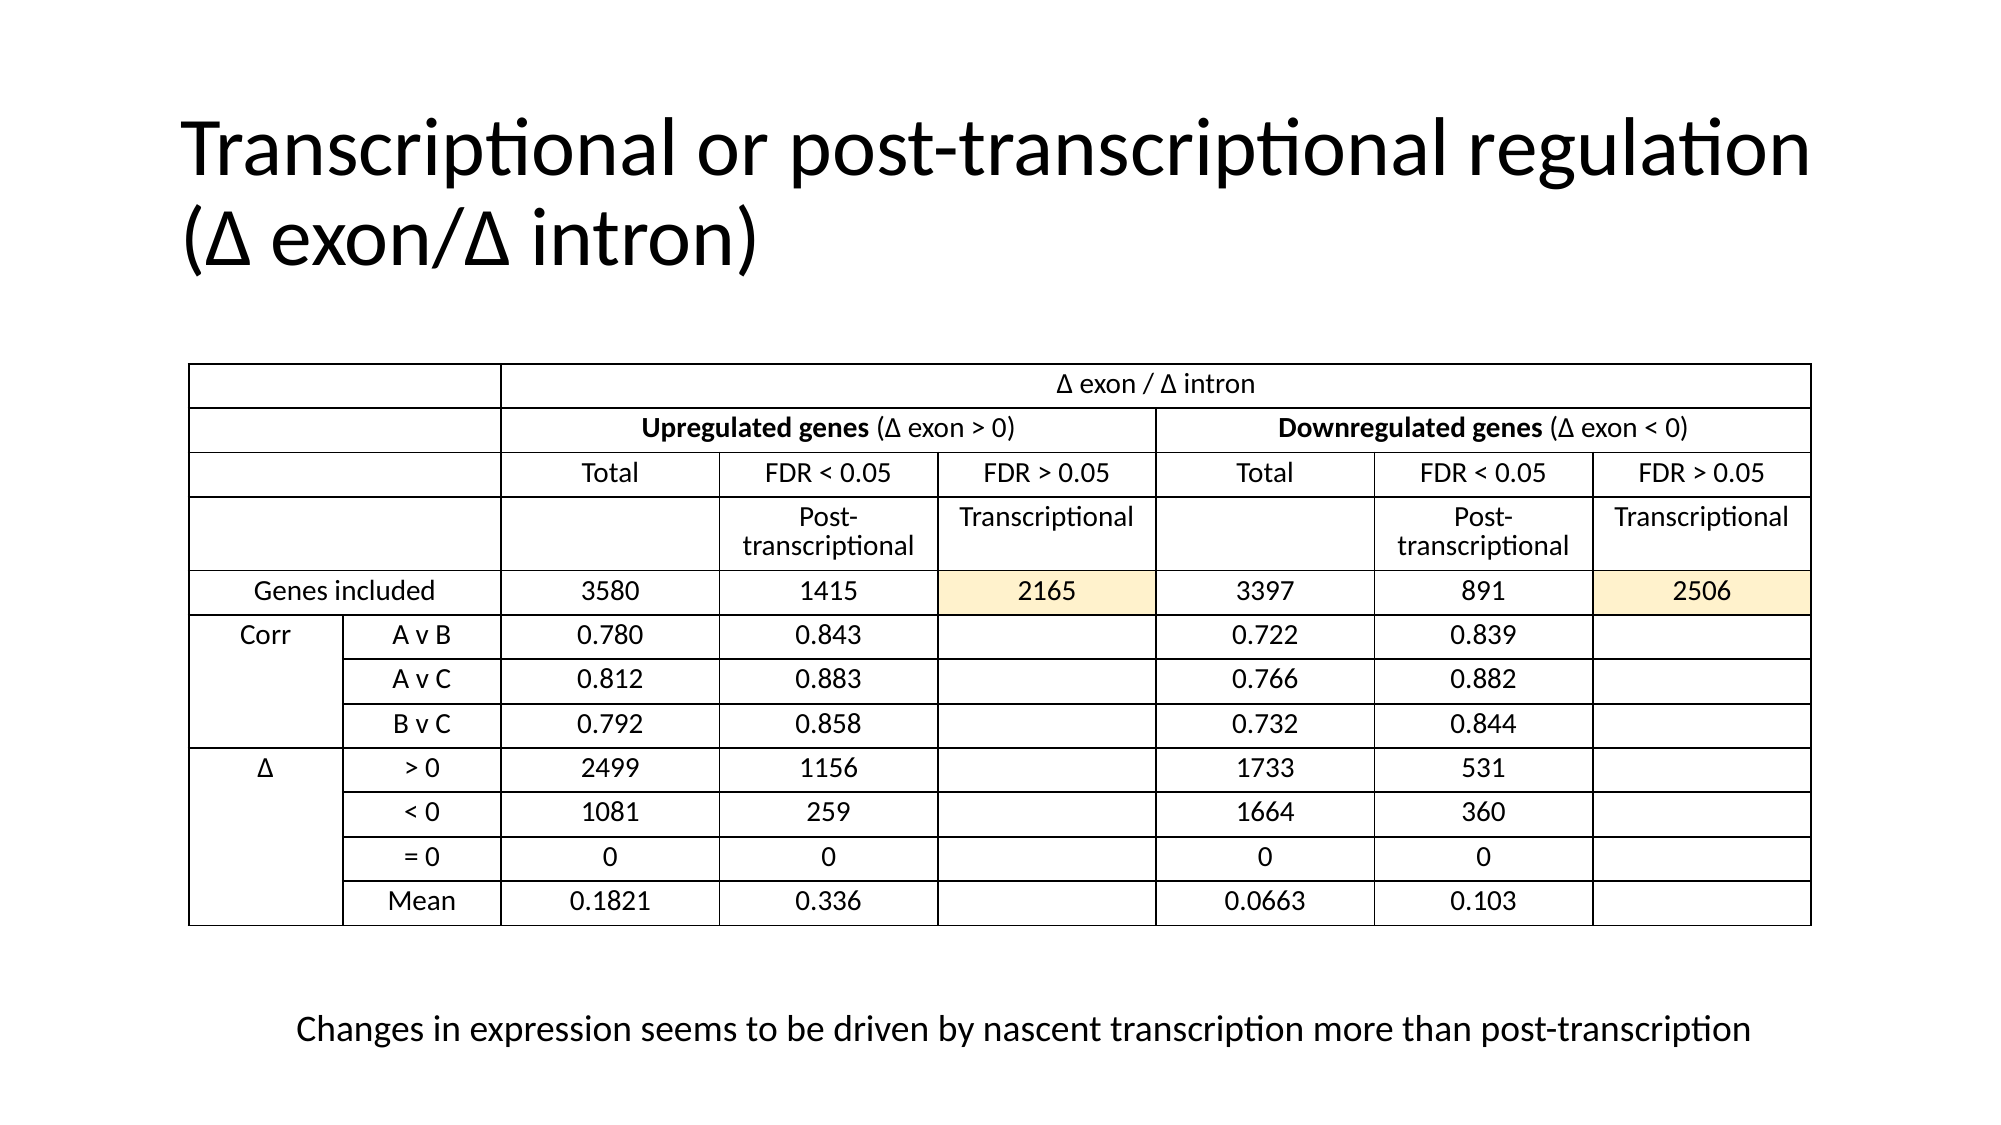

Transcriptional or post-transcriptional regulation (Δ exon/Δ intron)
|  |  | Δ exon / Δ intron |  |  |  |  |  |
| --- | --- | --- | --- | --- | --- | --- | --- |
|  |  | Upregulated genes (Δ exon > 0) |  |  | Downregulated genes (Δ exon < 0) |  |  |
|  |  | Total | FDR < 0.05 | FDR > 0.05 | Total | FDR < 0.05 | FDR > 0.05 |
|  |  |  | Post-transcriptional | Transcriptional |  | Post-transcriptional | Transcriptional |
| Genes included |  | 3580 | 1415 | 2165 | 3397 | 891 | 2506 |
| Corr | A v B | 0.780 | 0.843 |  | 0.722 | 0.839 |  |
|  | A v C | 0.812 | 0.883 |  | 0.766 | 0.882 |  |
|  | B v C | 0.792 | 0.858 |  | 0.732 | 0.844 |  |
| Δ | > 0 | 2499 | 1156 |  | 1733 | 531 |  |
| Δ intron < 0 | < 0 | 1081 | 259 |  | 1664 | 360 |  |
| Δ intron = 0 | = 0 | 0 | 0 |  | 0 | 0 |  |
|  | Mean | 0.1821 | 0.336 |  | 0.0663 | 0.103 |  |
Changes in expression seems to be driven by nascent transcription more than post-transcription